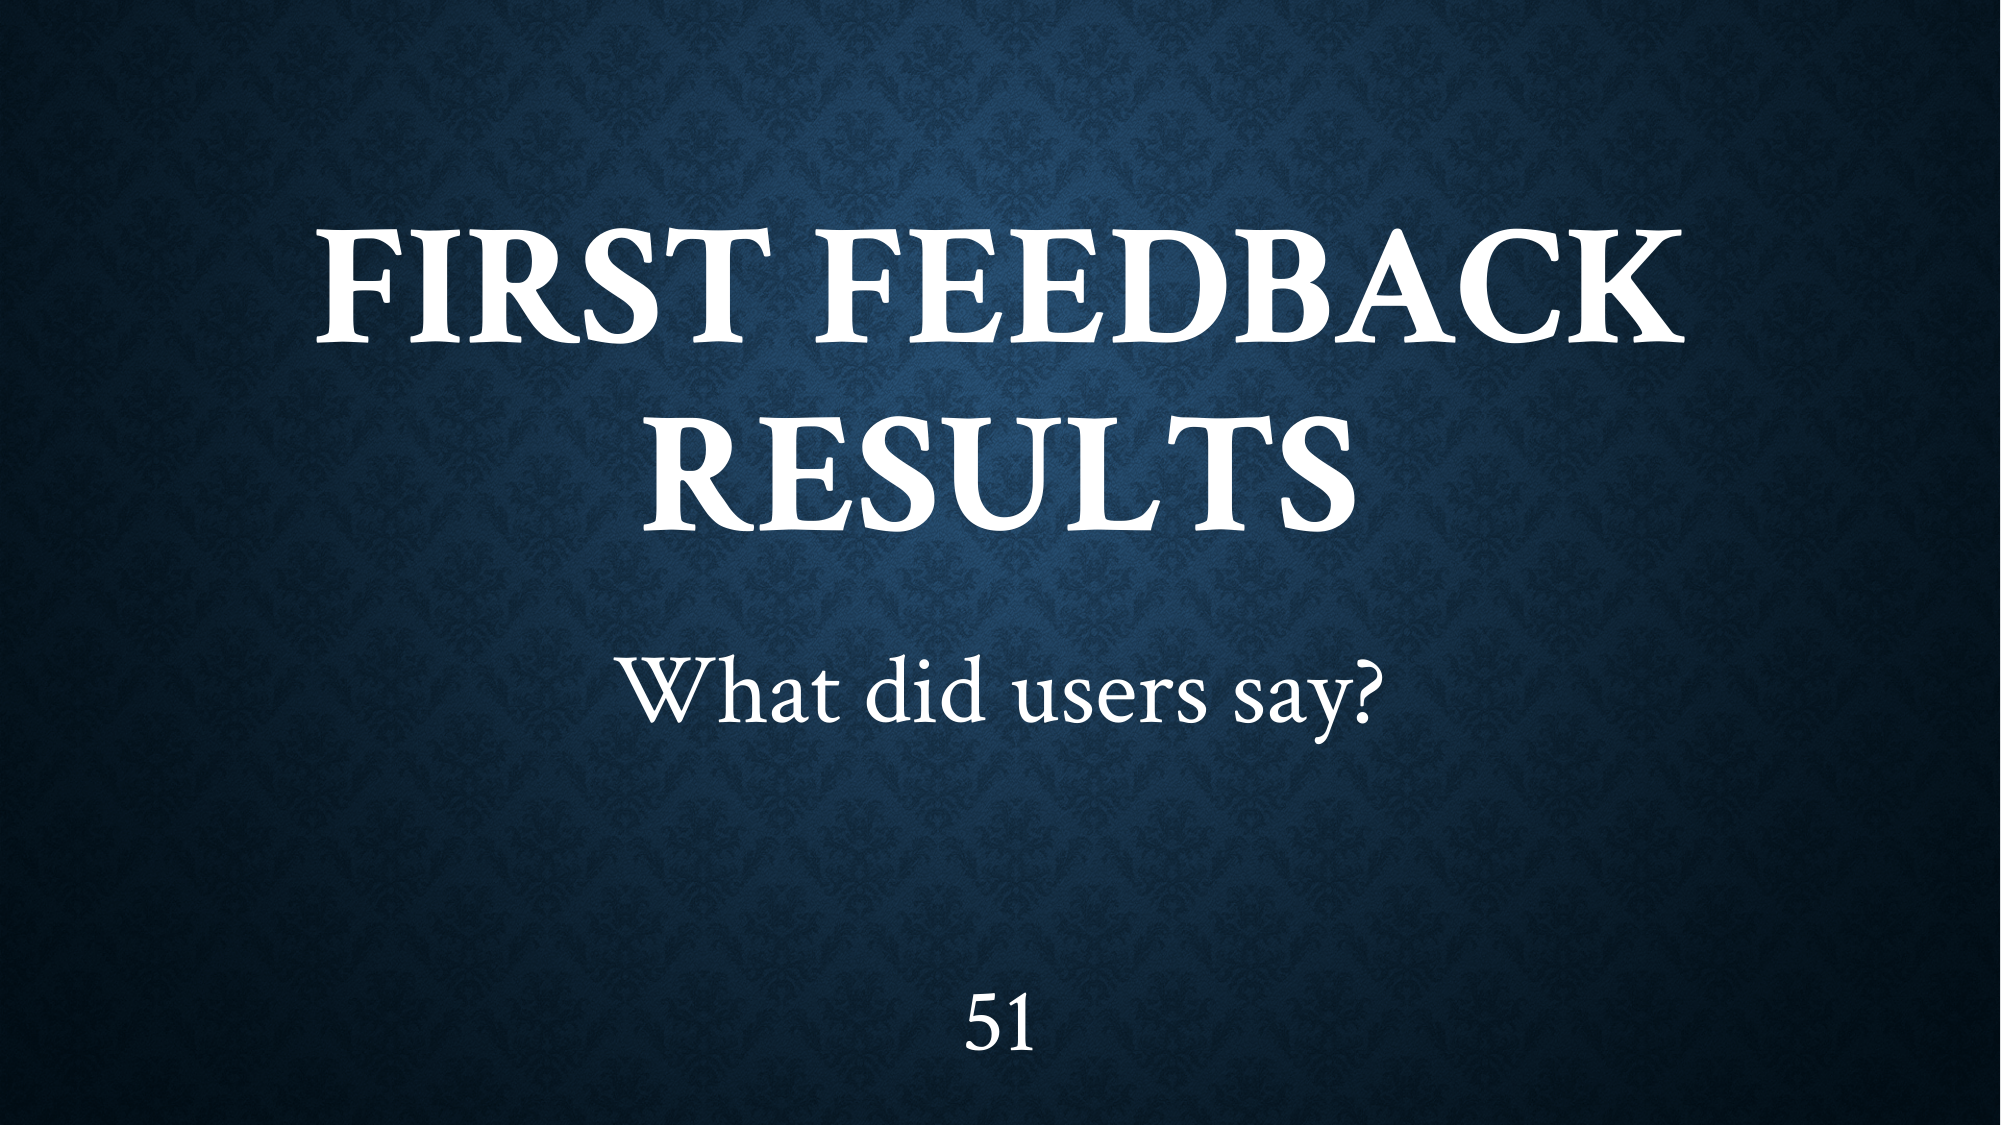

# FIRST FEEDBACK RESULTS
What did users say?
51